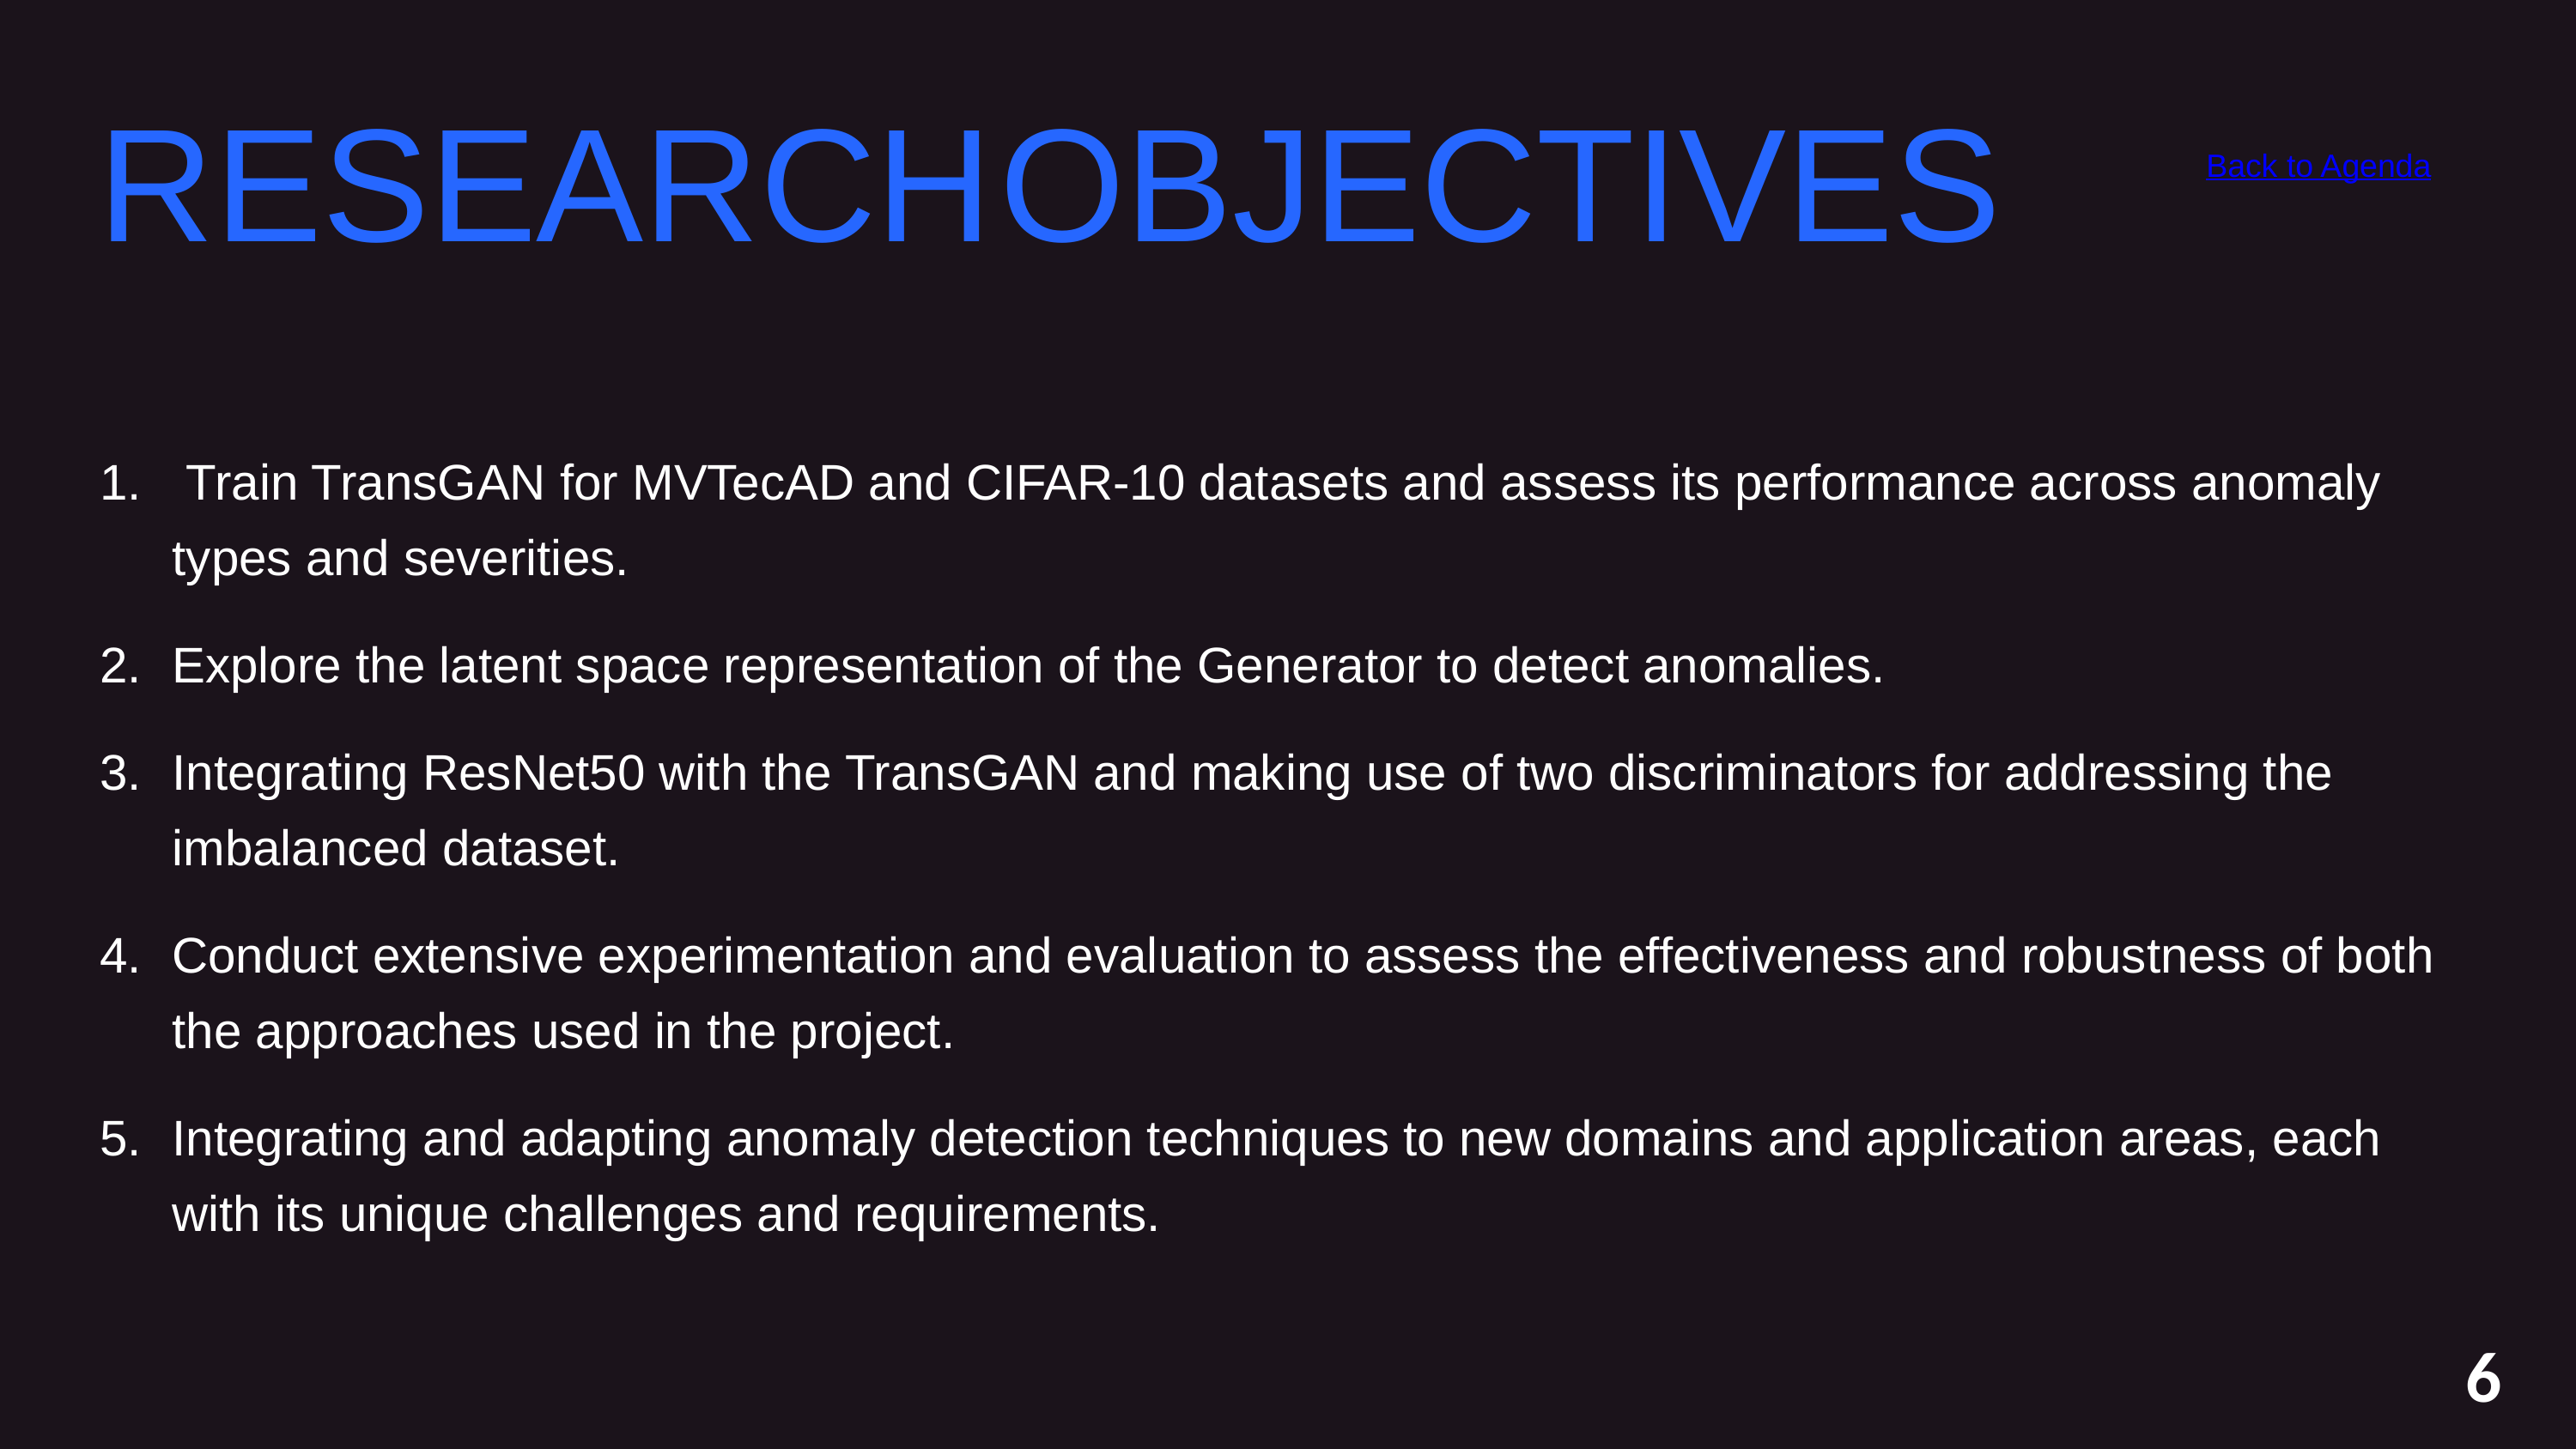

RESEARCH	OBJECTIVES
Back to Agenda
 Train TransGAN for MVTecAD and CIFAR-10 datasets and assess its performance across anomaly types and severities.
Explore the latent space representation of the Generator to detect anomalies.
Integrating ResNet50 with the TransGAN and making use of two discriminators for addressing the imbalanced dataset.
Conduct extensive experimentation and evaluation to assess the effectiveness and robustness of both the approaches used in the project.
Integrating and adapting anomaly detection techniques to new domains and application areas, each with its unique challenges and requirements.
6